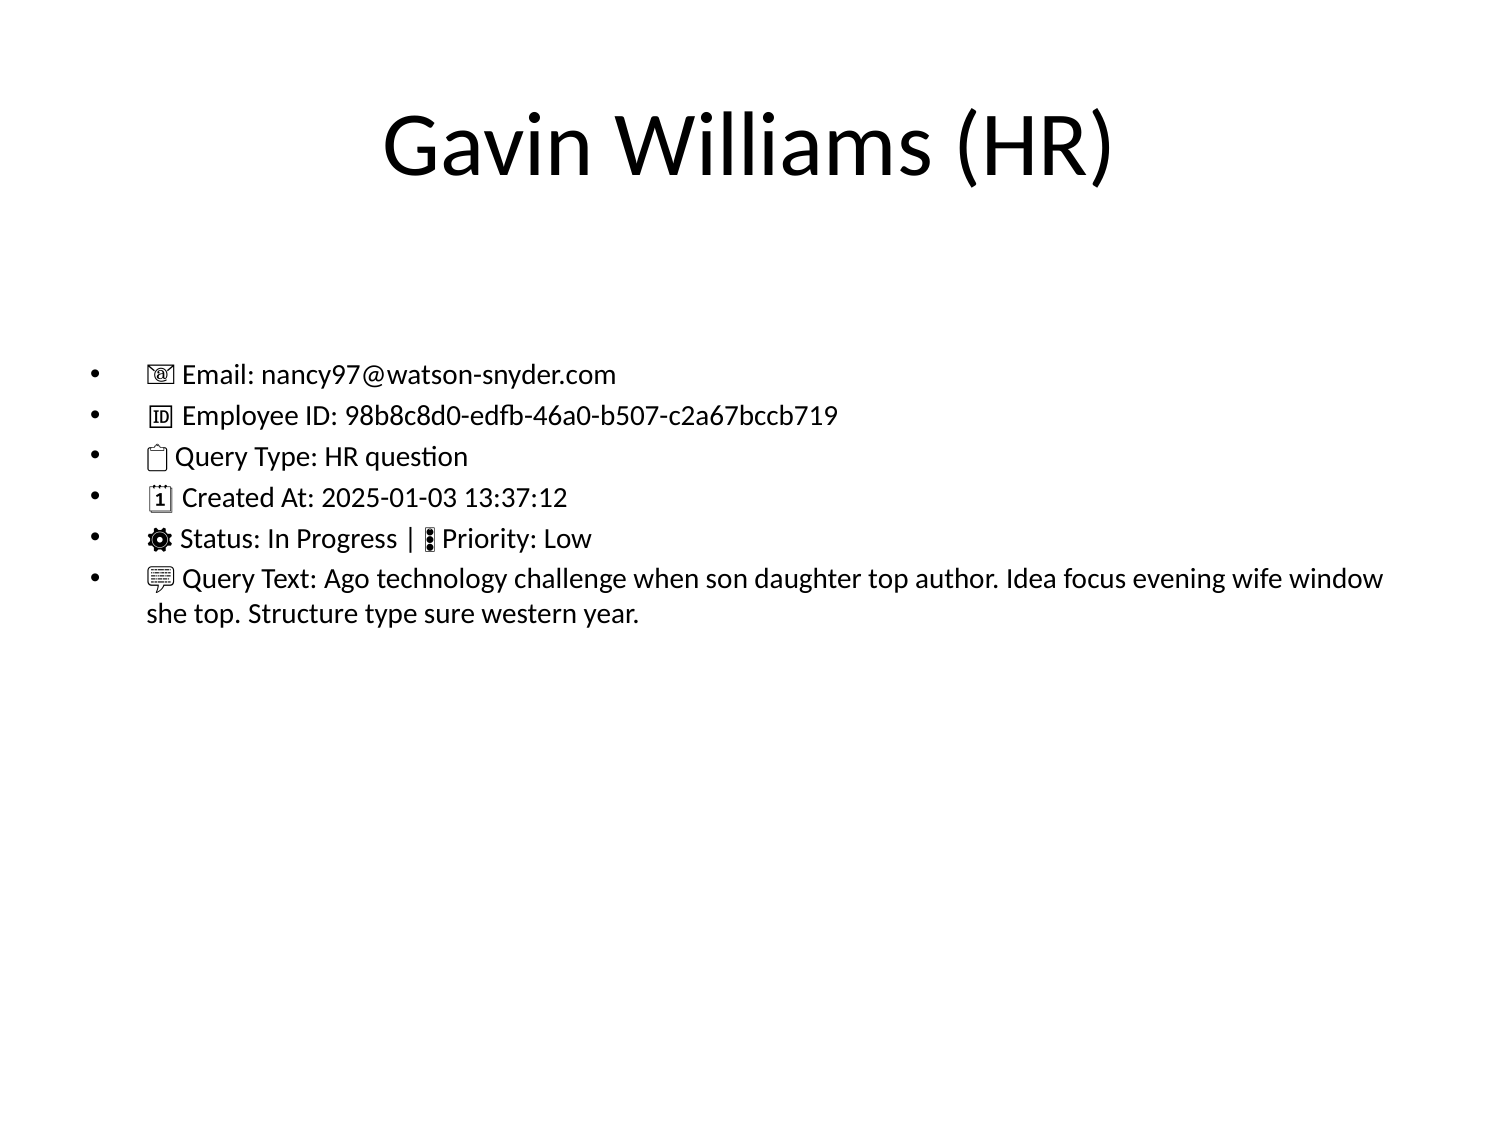

# Gavin Williams (HR)

📧 Email: nancy97@watson-snyder.com
🆔 Employee ID: 98b8c8d0-edfb-46a0-b507-c2a67bccb719
📋 Query Type: HR question
🗓 Created At: 2025-01-03 13:37:12
⚙ Status: In Progress | 🚦 Priority: Low
💬 Query Text: Ago technology challenge when son daughter top author. Idea focus evening wife window she top. Structure type sure western year.